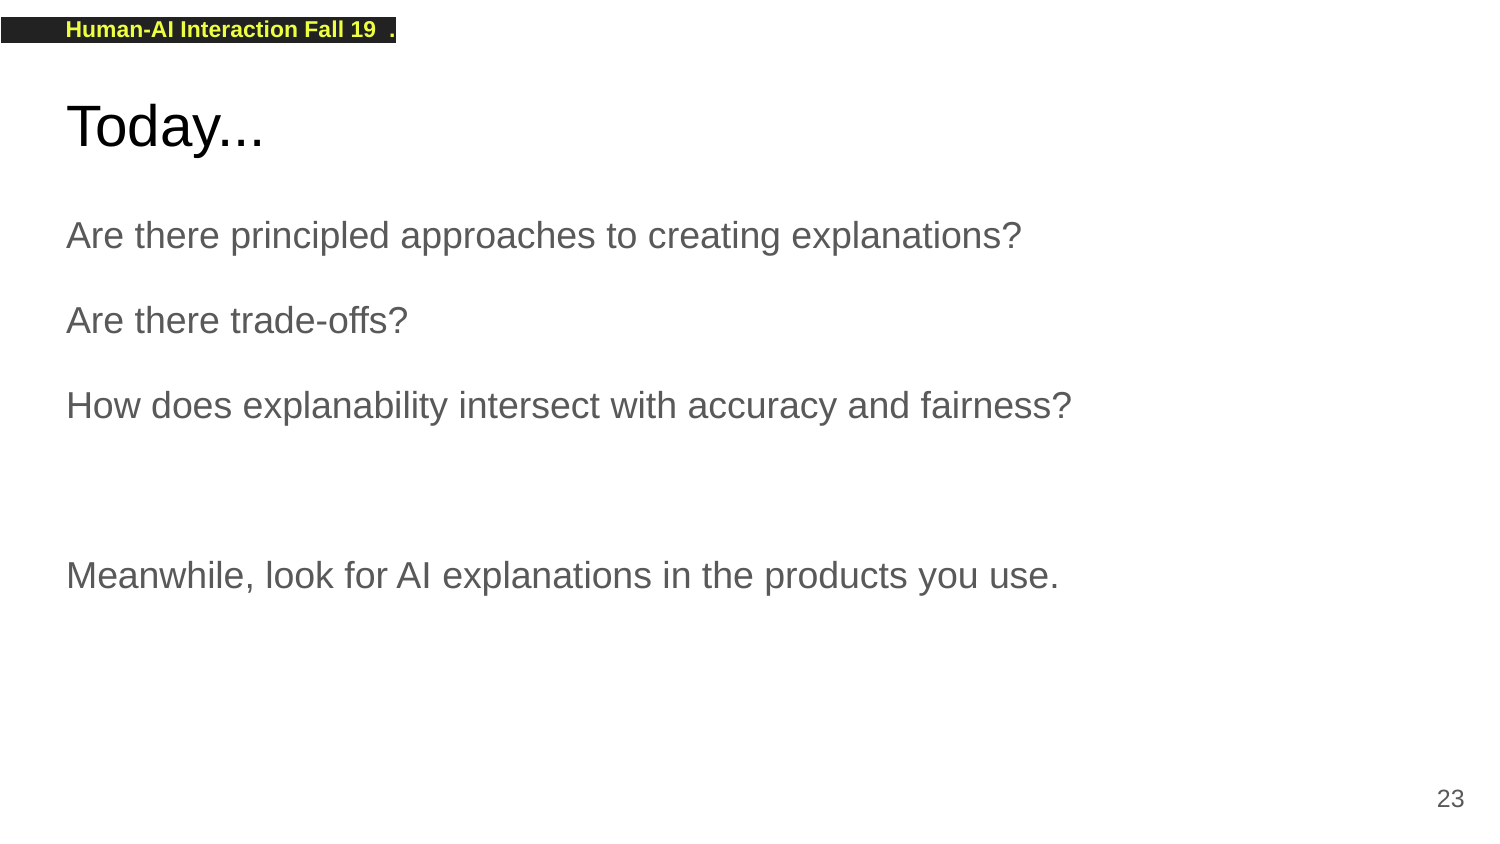

# Today...
Are there principled approaches to creating explanations?
Are there trade-offs?
How does explanability intersect with accuracy and fairness?

Meanwhile, look for AI explanations in the products you use.
23